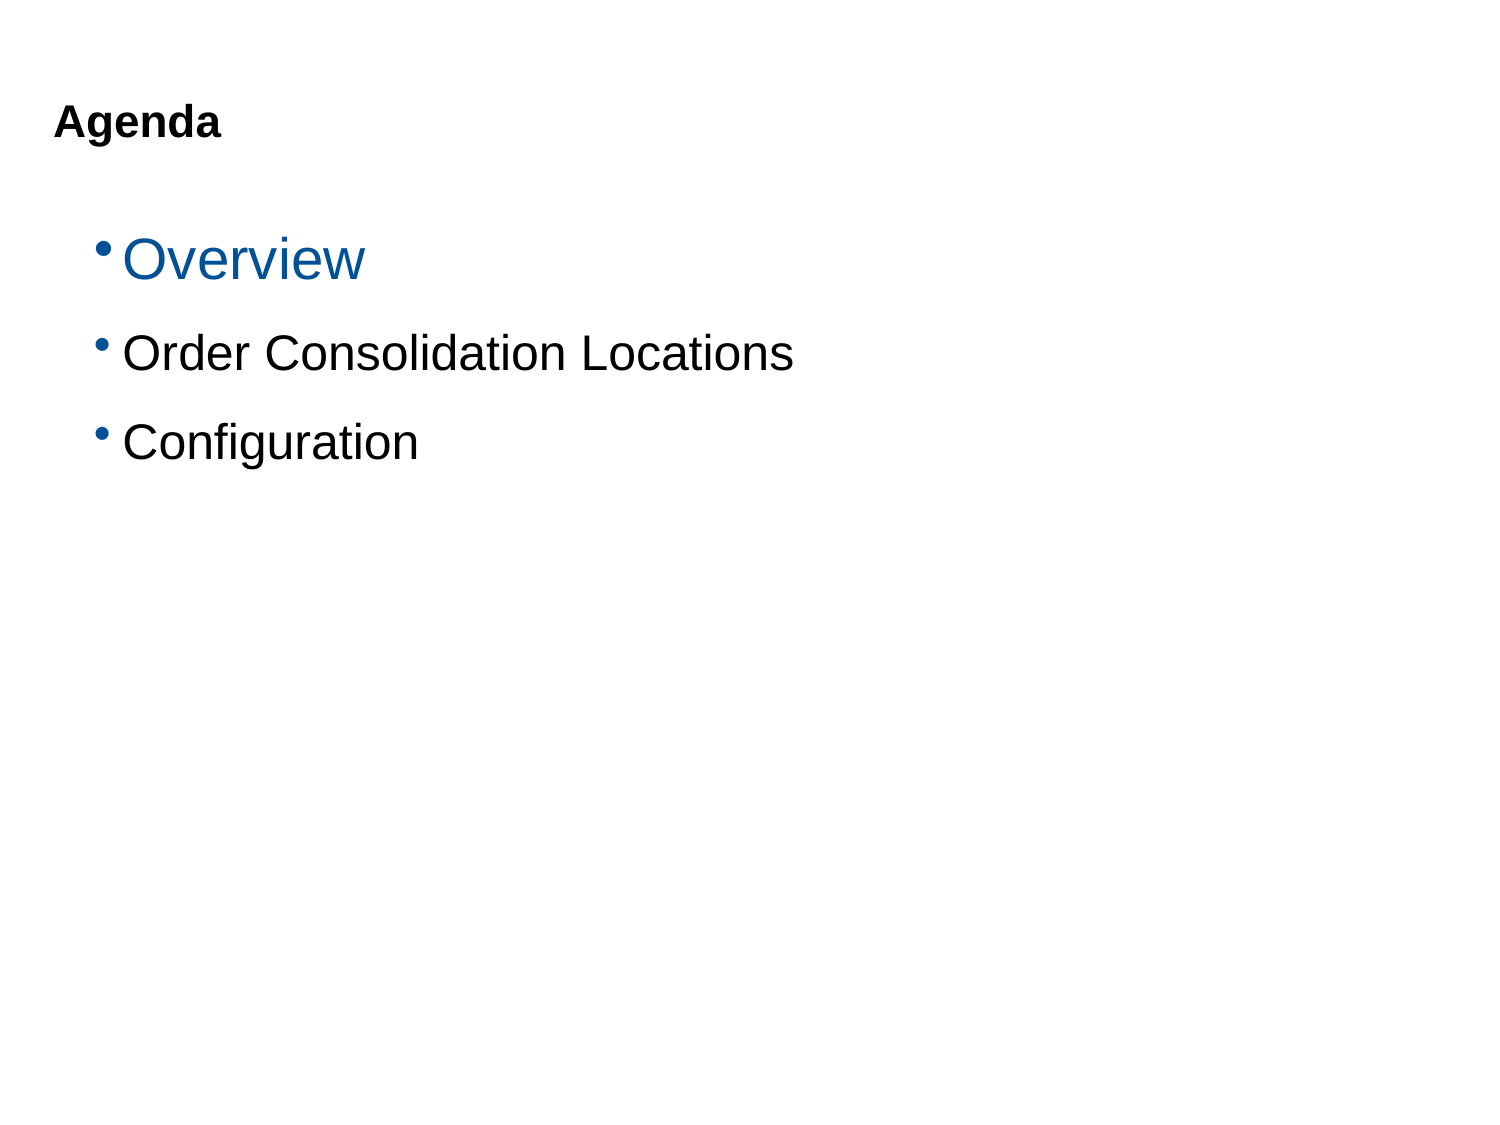

# Agenda
Overview
Order Consolidation Locations
Configuration